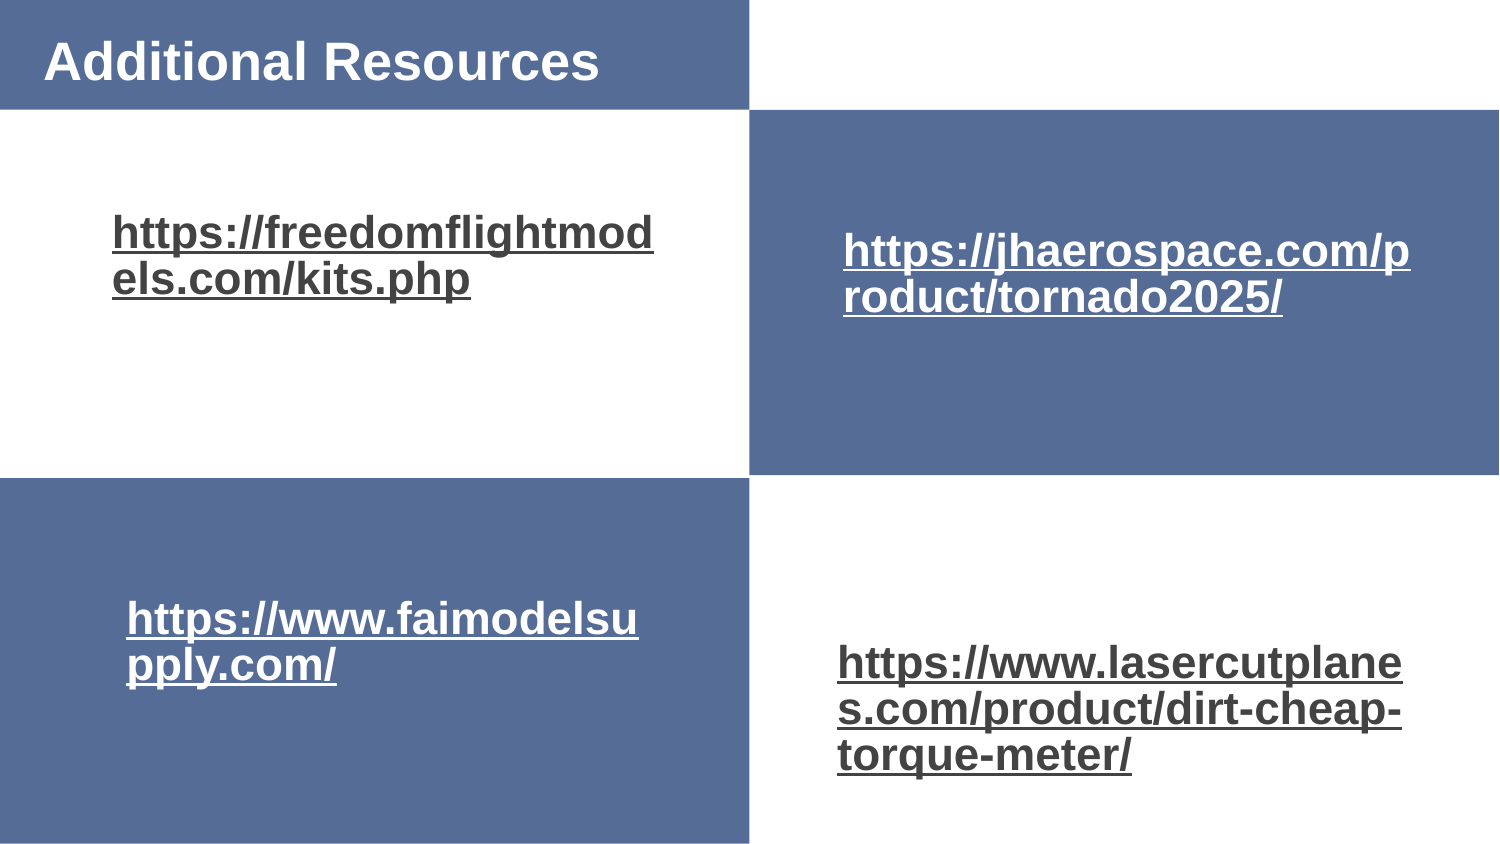

Additional Resources

# https://freedomflightmodels.com/kits.php
https://jhaerospace.com/product/tornado2025/

SUBWAY STATIONS
https://www.faimodelsupply.com/
Yes, Saturn is the ringed one. This planet is a gas giant, and it’s composed mostly of hydrogen and helium
https://www.lasercutplanes.com/product/dirt-cheap-torque-meter/